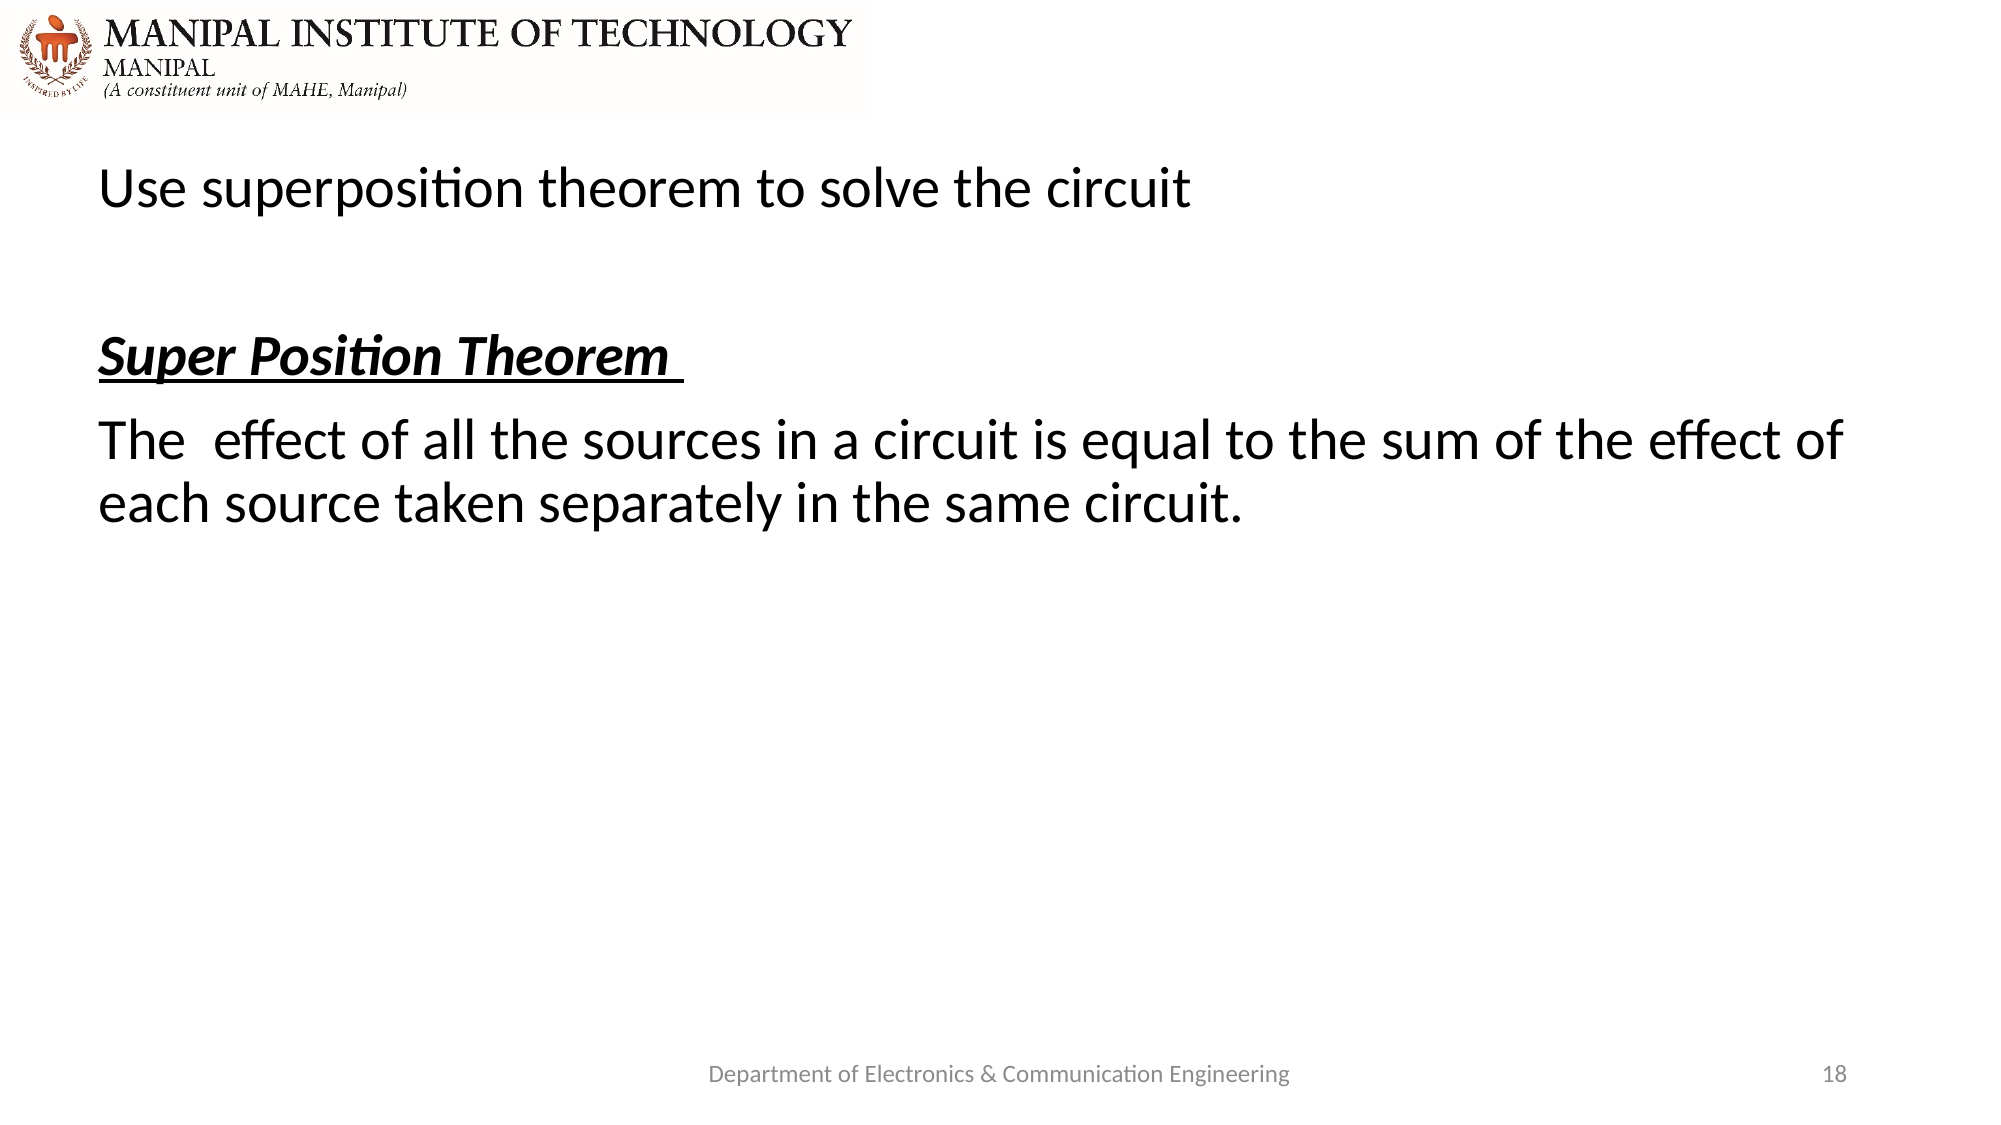

Use superposition theorem to solve the circuit

Super Position Theorem
The  effect of all the sources in a circuit is equal to the sum of the effect of each source taken separately in the same circuit.
Department of Electronics & Communication Engineering
18